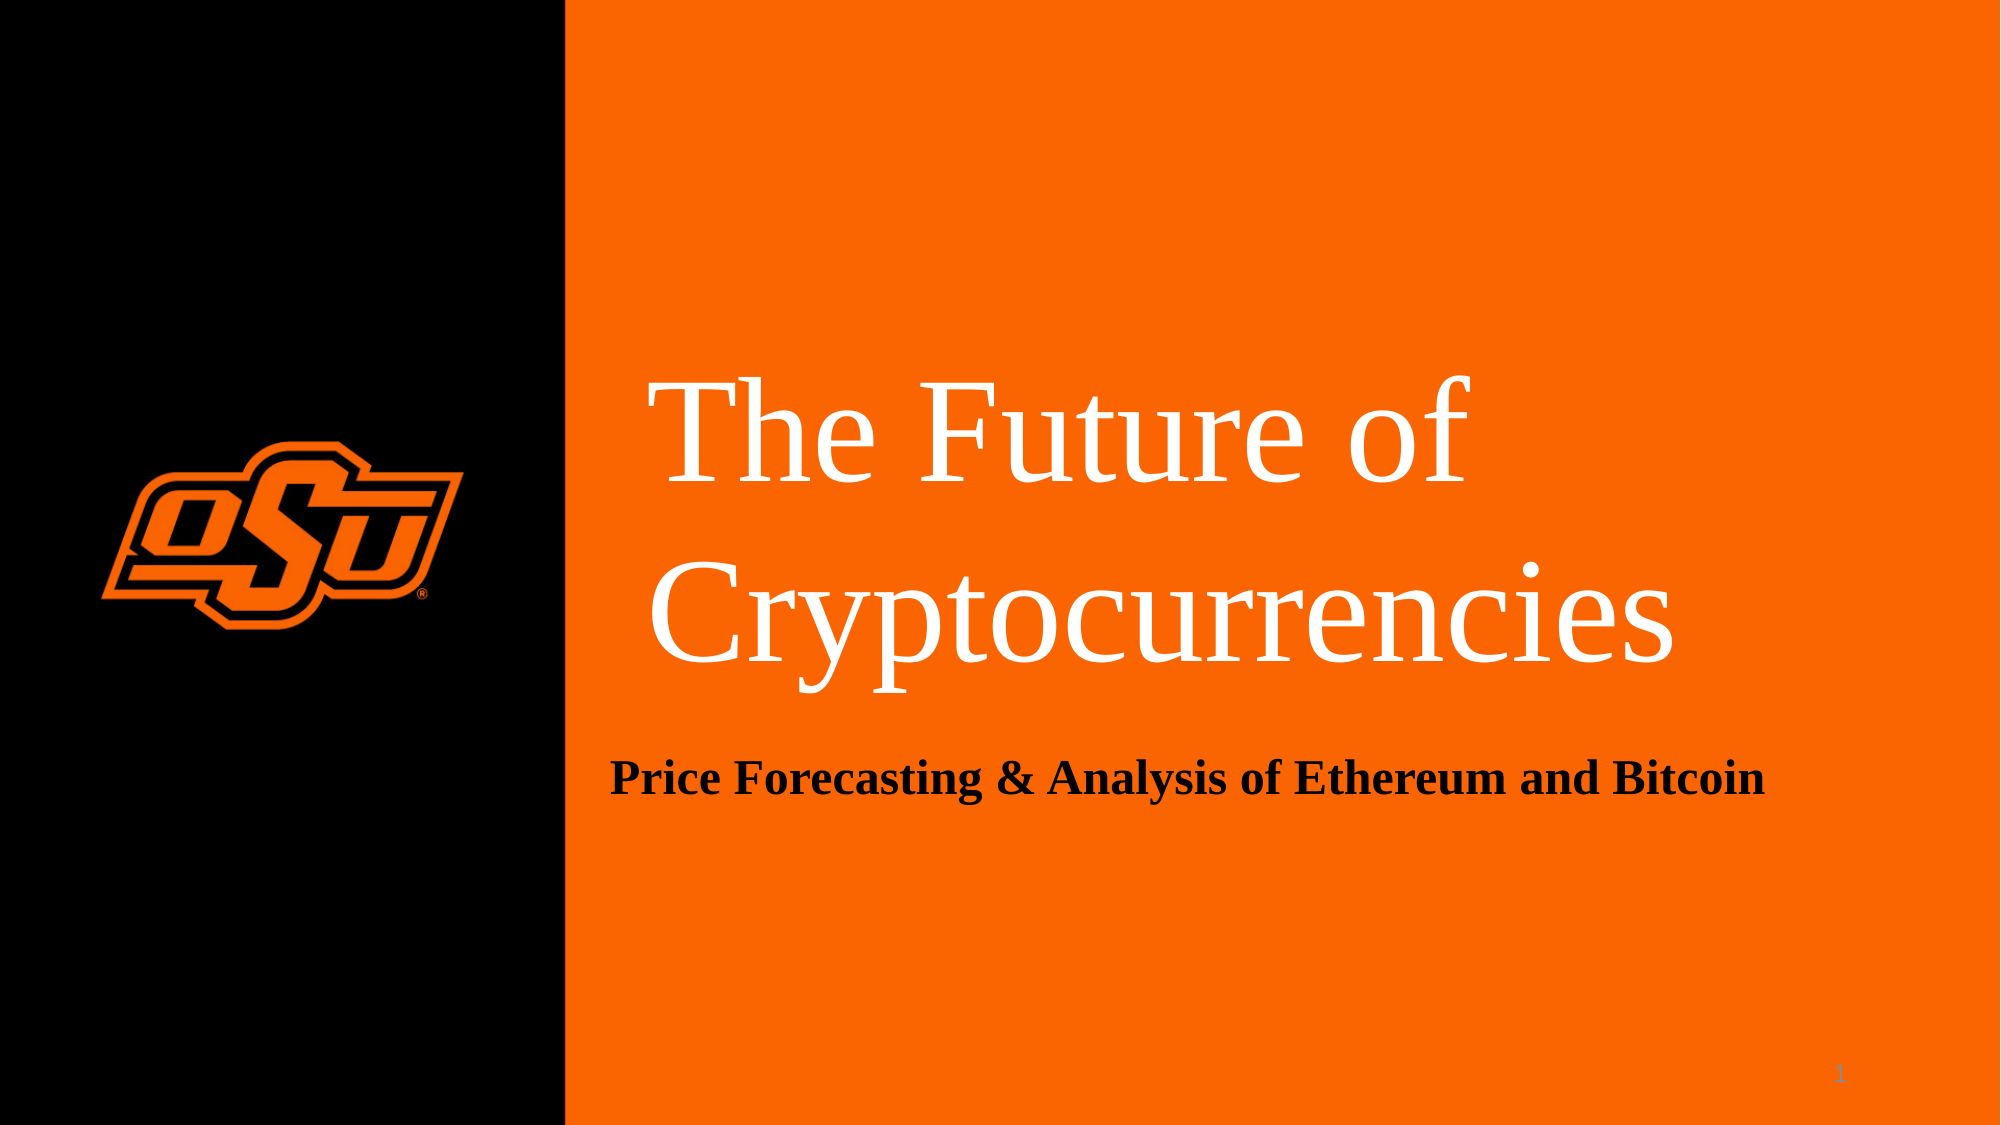

The Future of Cryptocurrencies
Price Forecasting & Analysis of Ethereum and Bitcoin
1